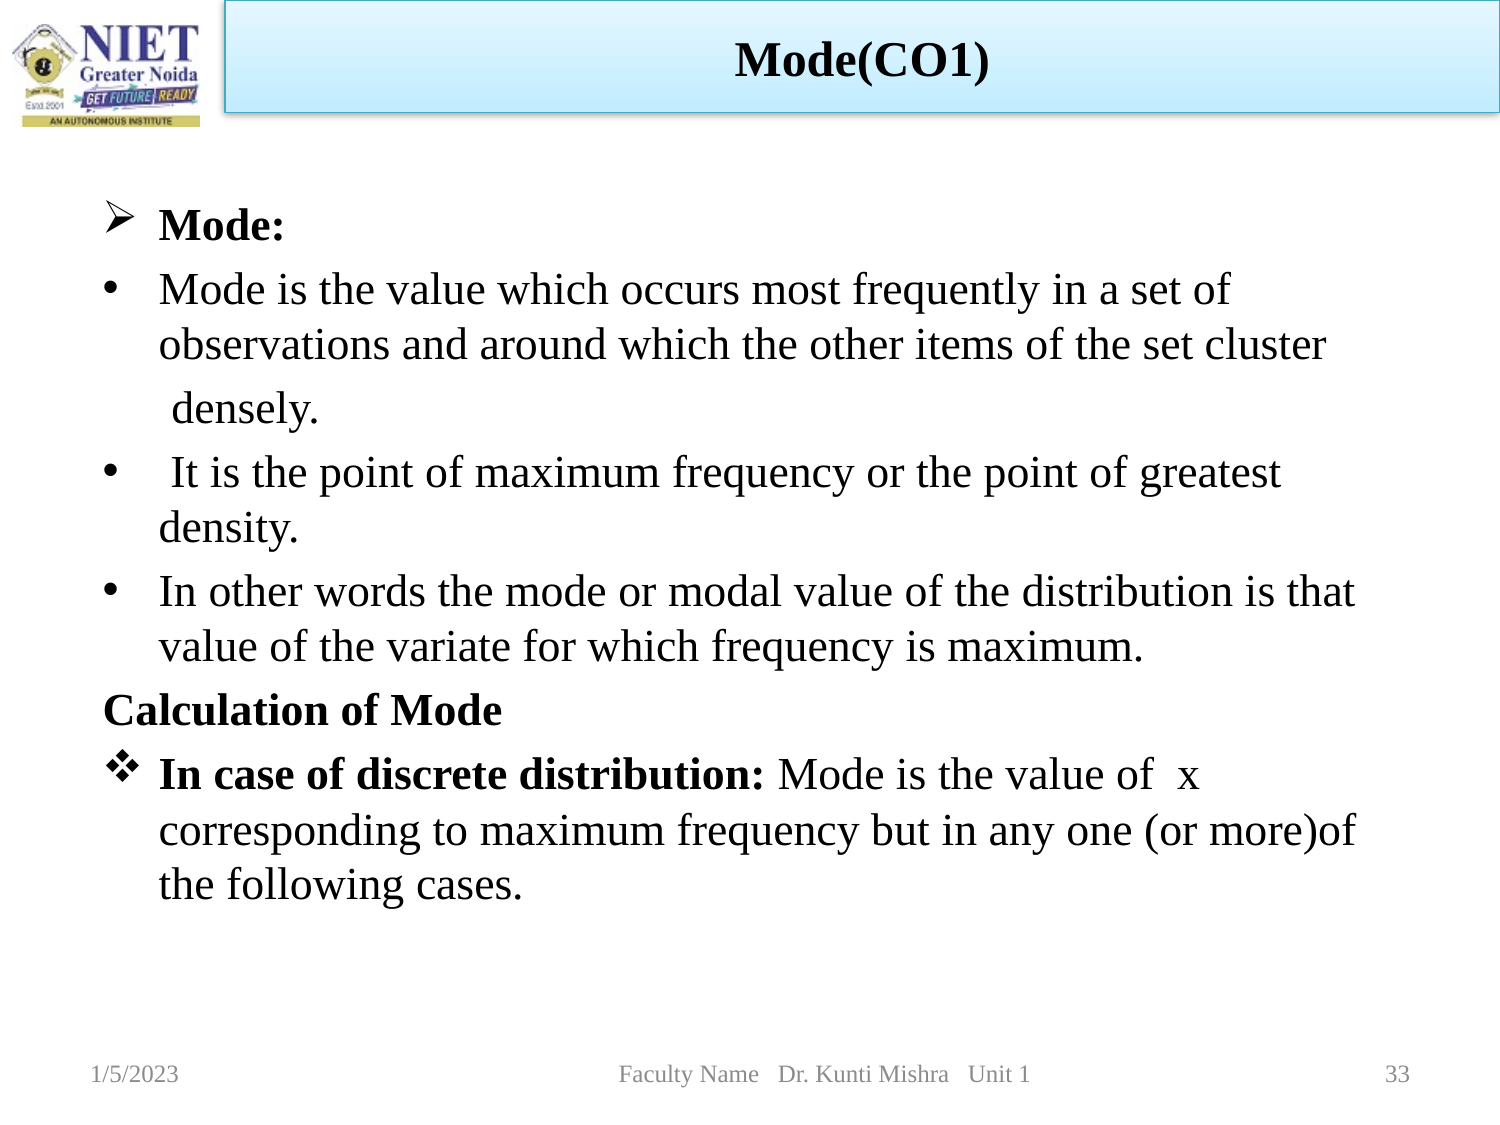

Mode(CO1)
Mode:
Mode is the value which occurs most frequently in a set of observations and around which the other items of the set cluster
      densely.
 It is the point of maximum frequency or the point of greatest density.
In other words the mode or modal value of the distribution is that value of the variate for which frequency is maximum.
Calculation of Mode
In case of discrete distribution: Mode is the value of  x corresponding to maximum frequency but in any one (or more)of the following cases.

1/5/2023
Faculty Name   Dr. Kunti Mishra   Unit 1
33